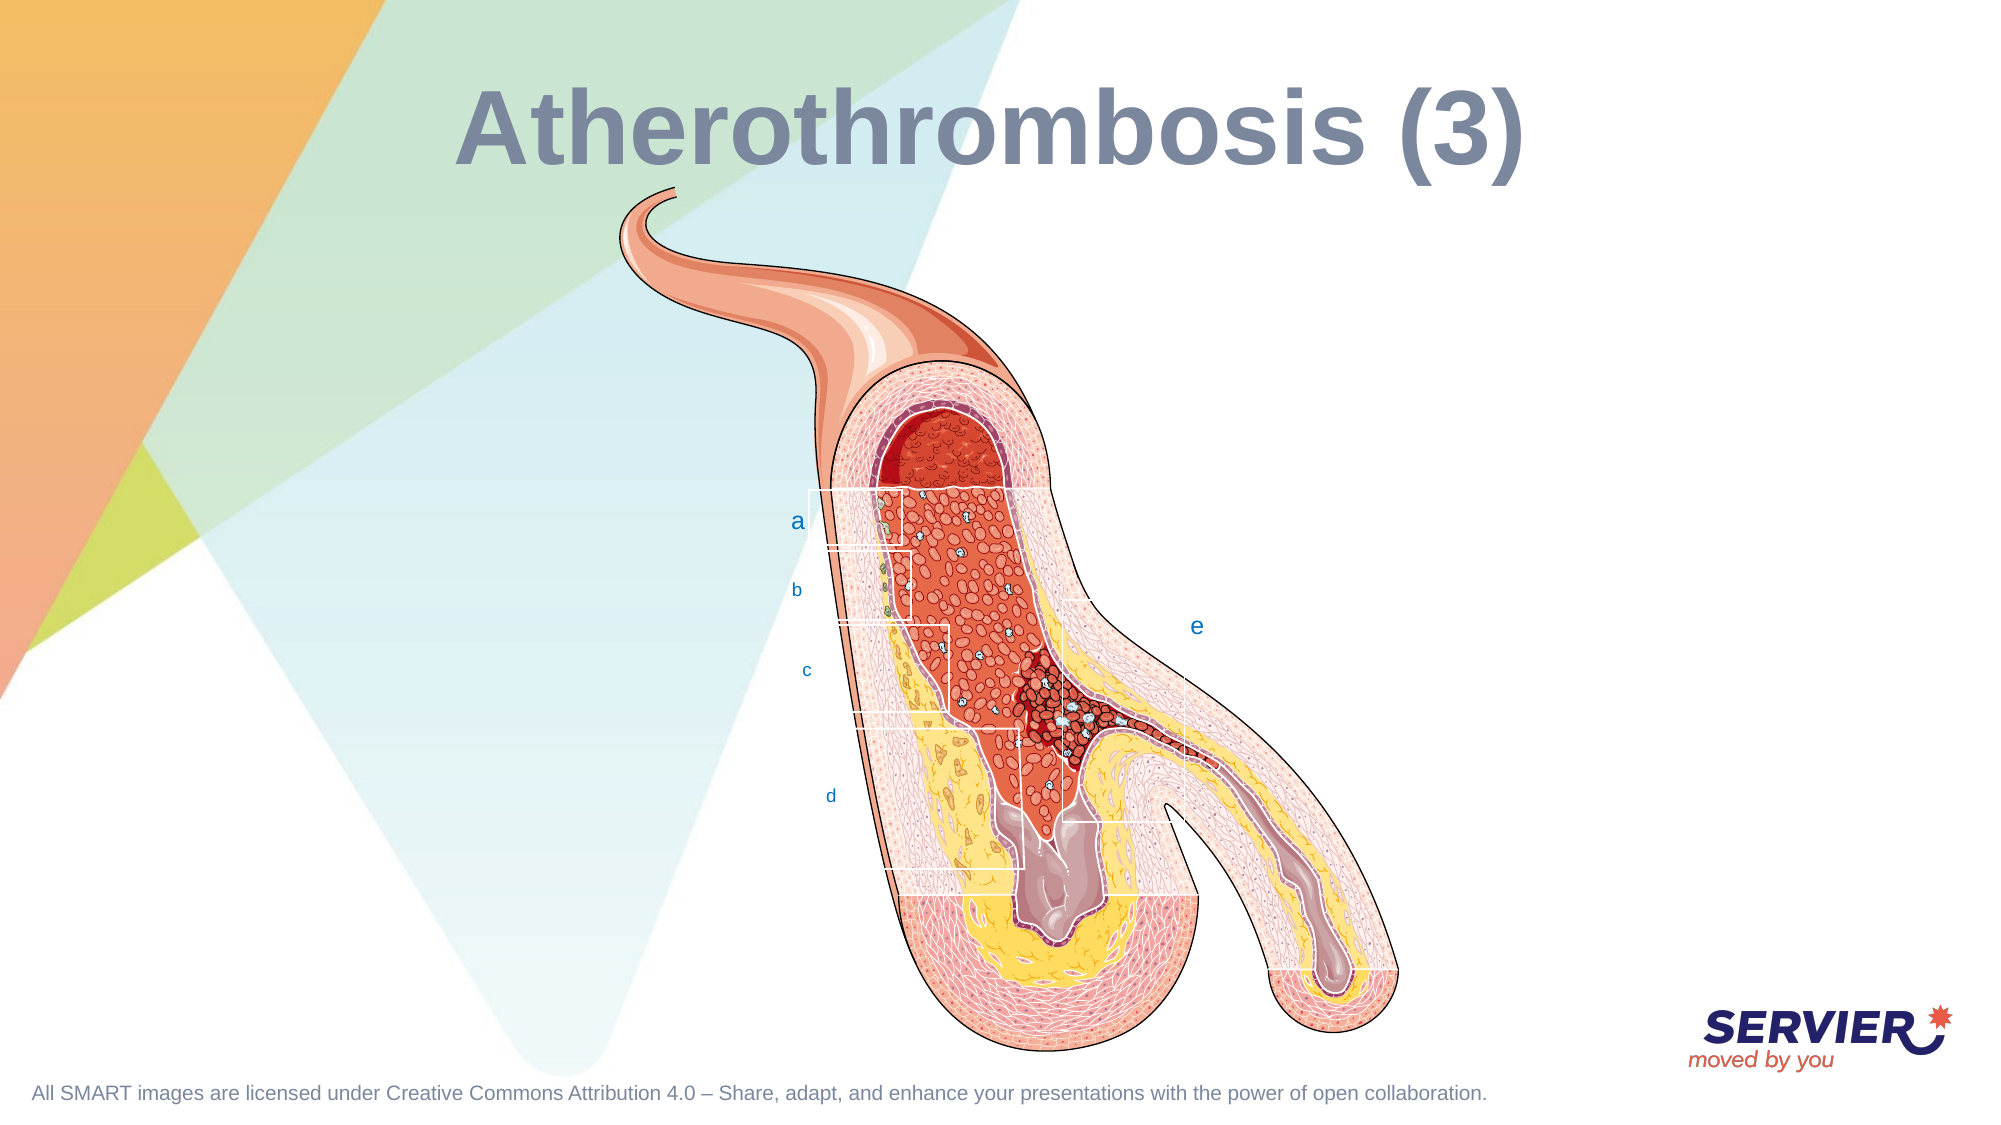

# Atherothrombosis (3)

a

b

e

c

d